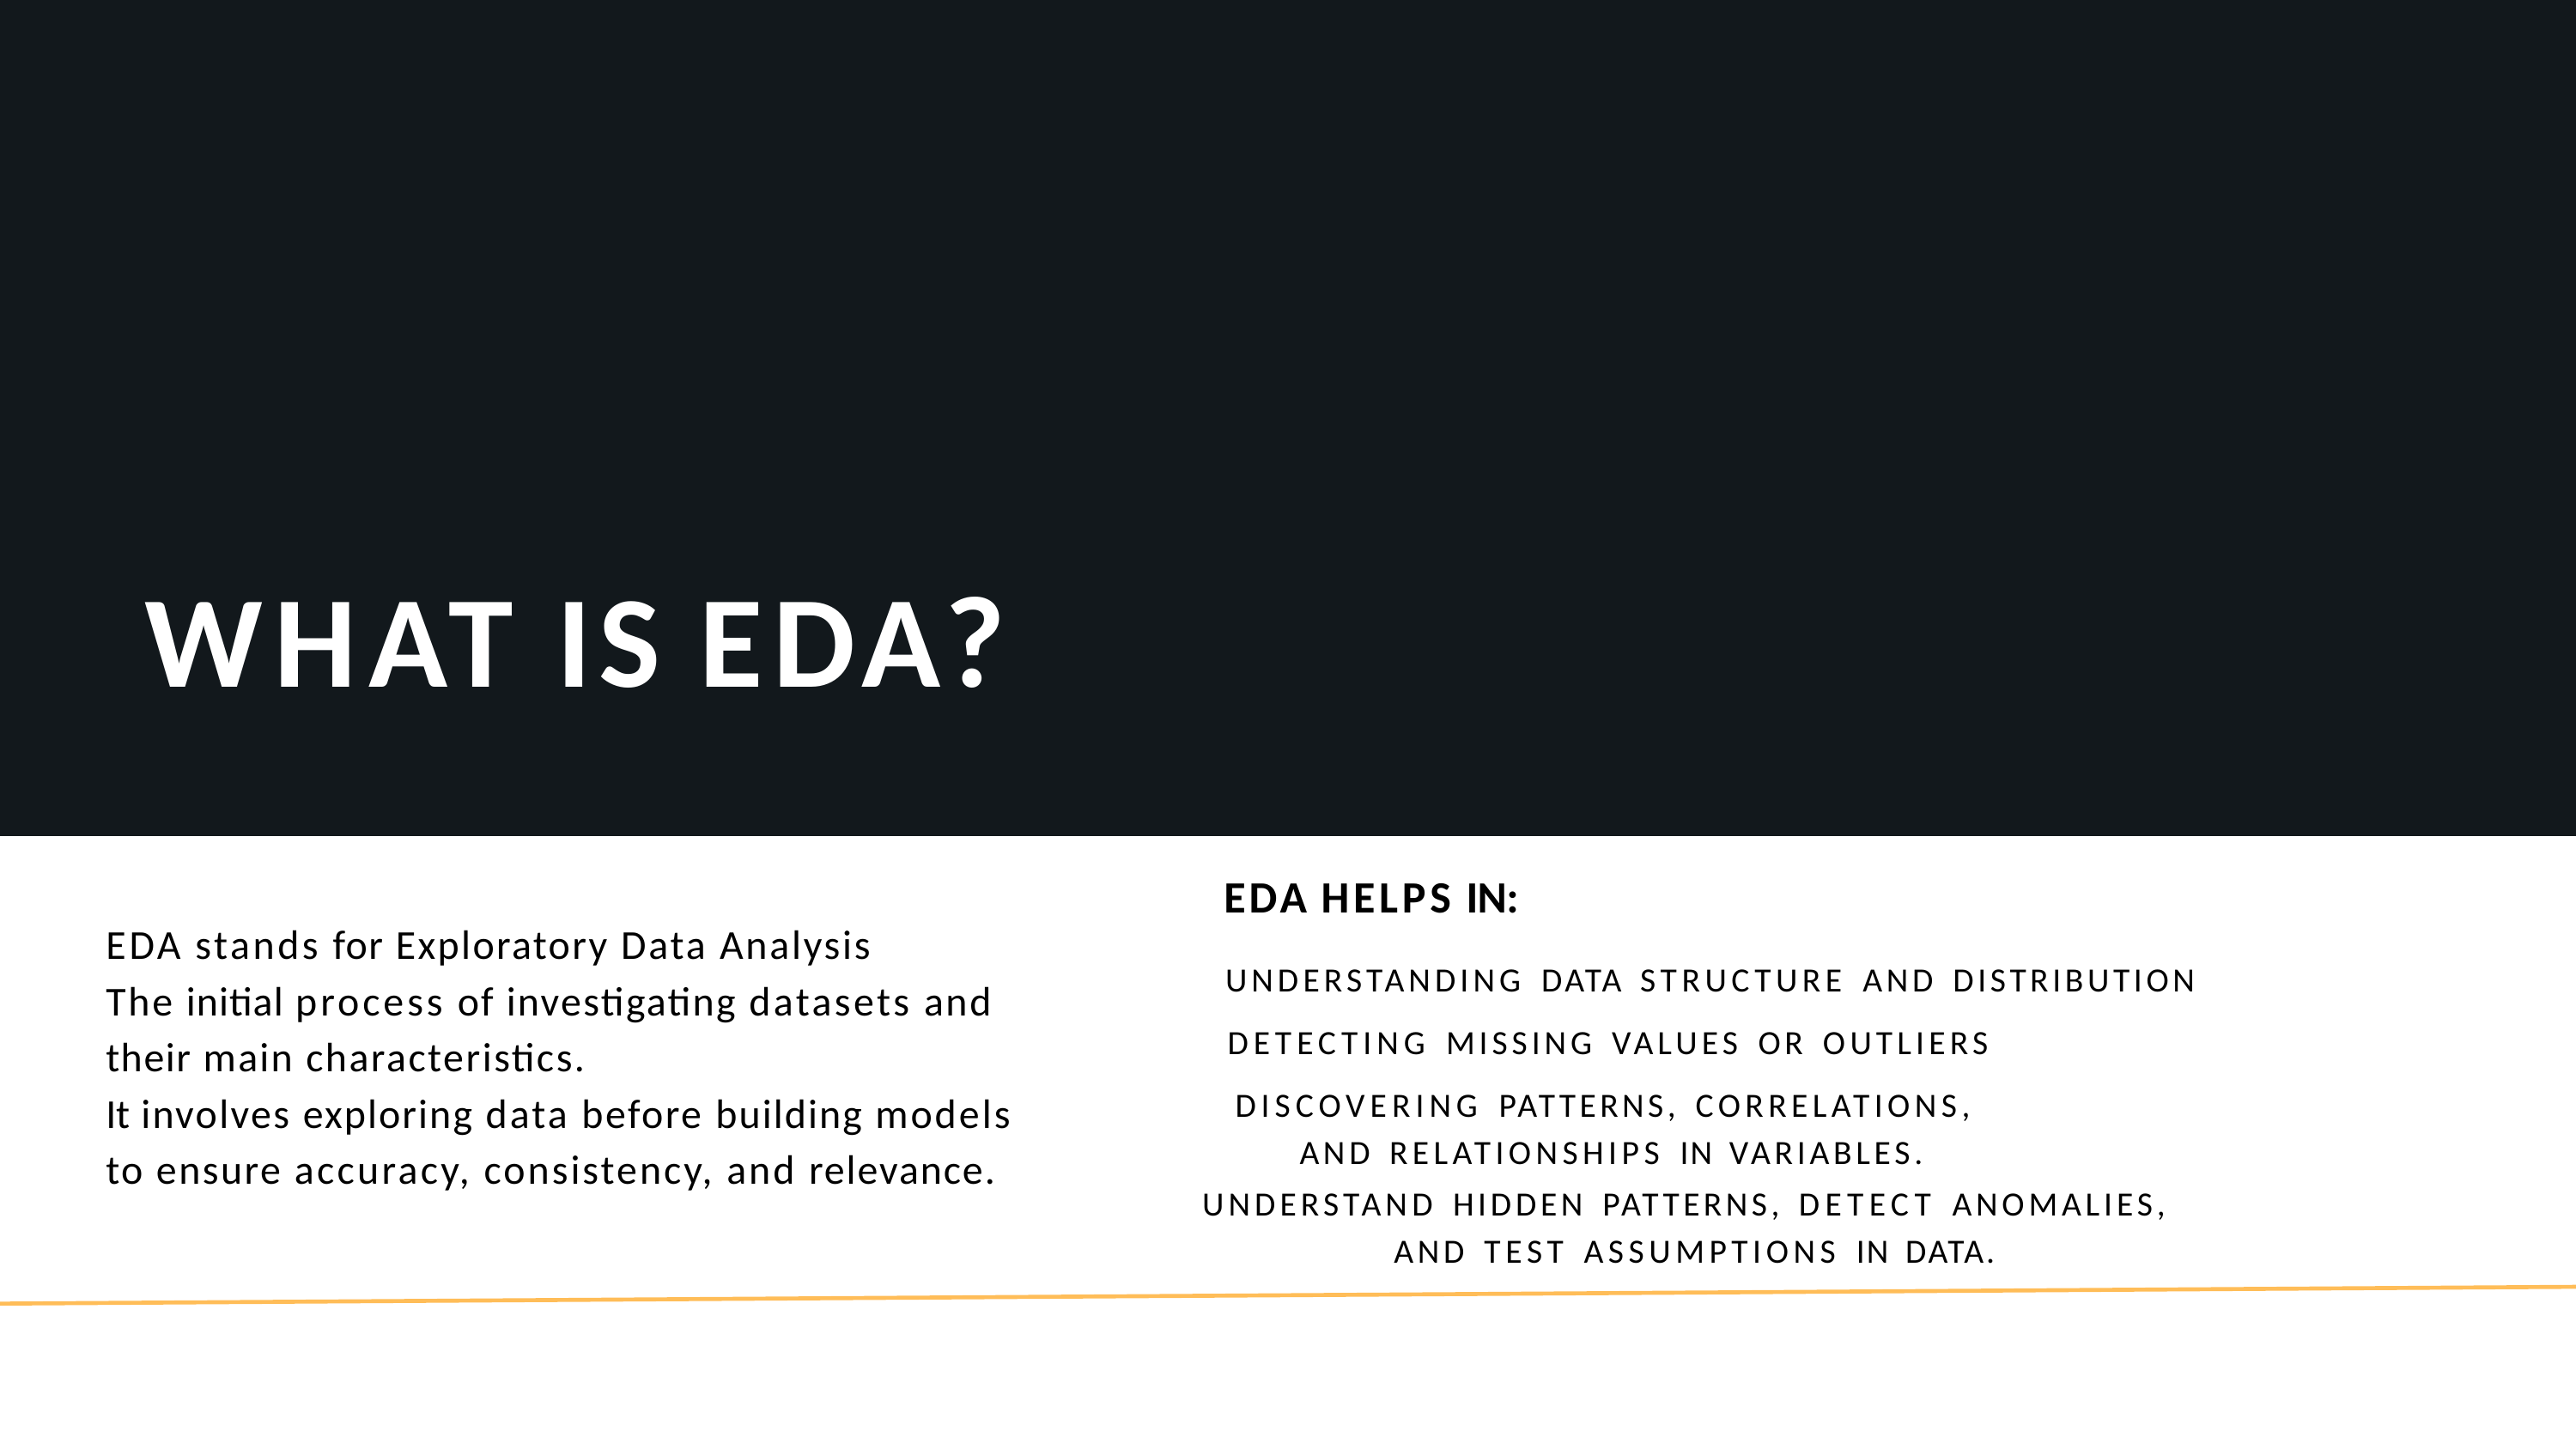

# WHAT IS EDA?
EDA HELPS IN:
UNDERSTANDING DATA STRUCTURE AND DISTRIBUTION DETECTING MISSING VALUES OR OUTLIERS
DISCOVERING PATTERNS, CORRELATIONS, AND RELATIONSHIPS IN VARIABLES.
UNDERSTAND HIDDEN PATTERNS, DETECT ANOMALIES, AND TEST ASSUMPTIONS IN DATA.
EDA stands for Exploratory Data Analysis
The initial process of investigating datasets and their main characteristics.
It involves exploring data before building models to ensure accuracy, consistency, and relevance.